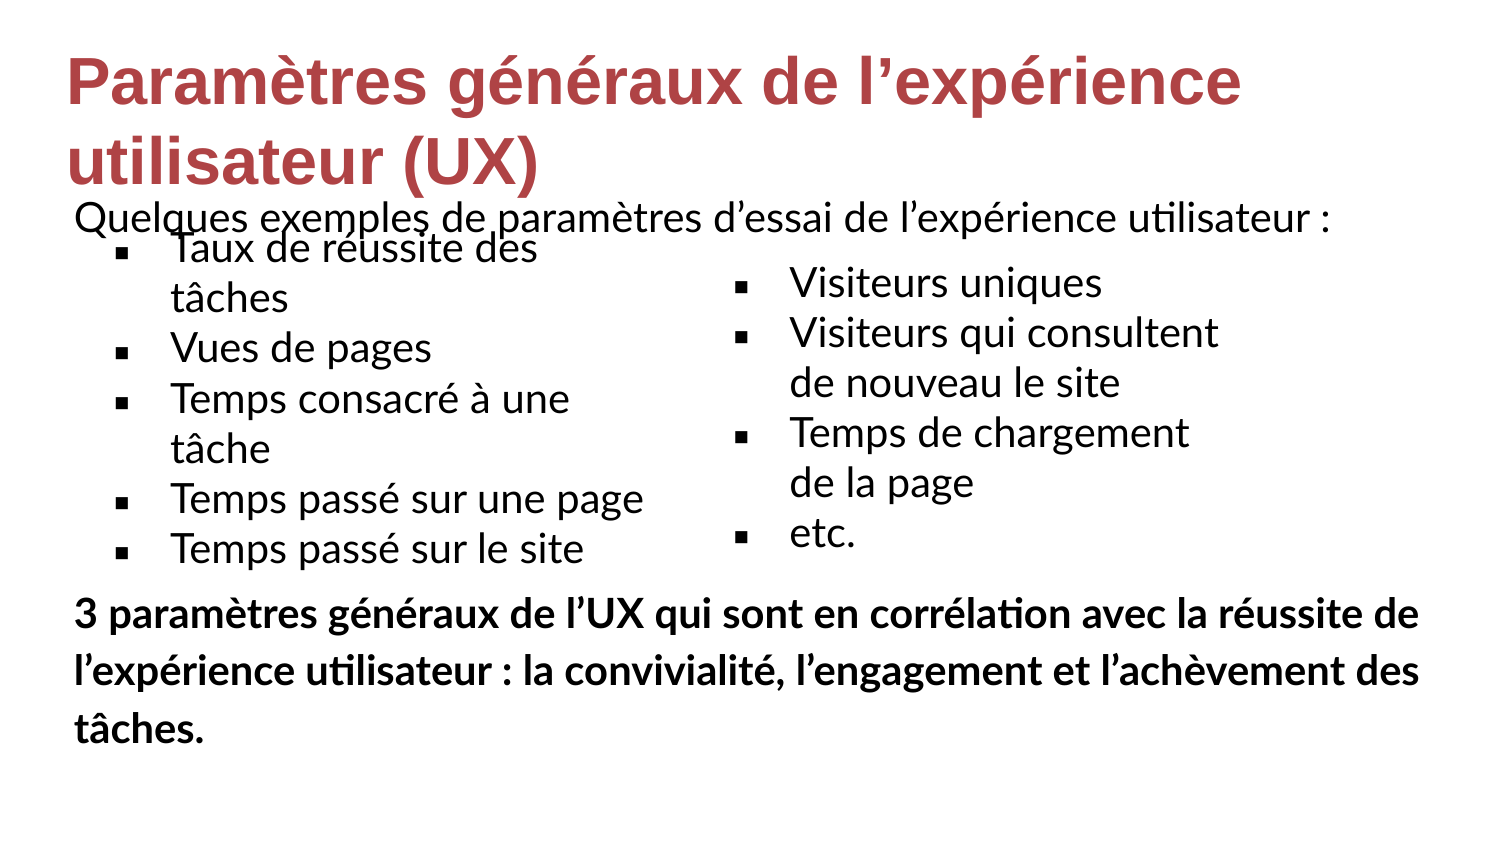

# Paramètres généraux de l’expérience utilisateur (UX)
Quelques exemples de paramètres d’essai de l’expérience utilisateur :
Taux de réussite des tâches
Vues de pages
Temps consacré à une tâche
Temps passé sur une page
Temps passé sur le site
Visiteurs uniques
Visiteurs qui consultent de nouveau le site
Temps de chargement de la page
etc.
3 paramètres généraux de l’UX qui sont en corrélation avec la réussite de l’expérience utilisateur : la convivialité, l’engagement et l’achèvement des tâches.